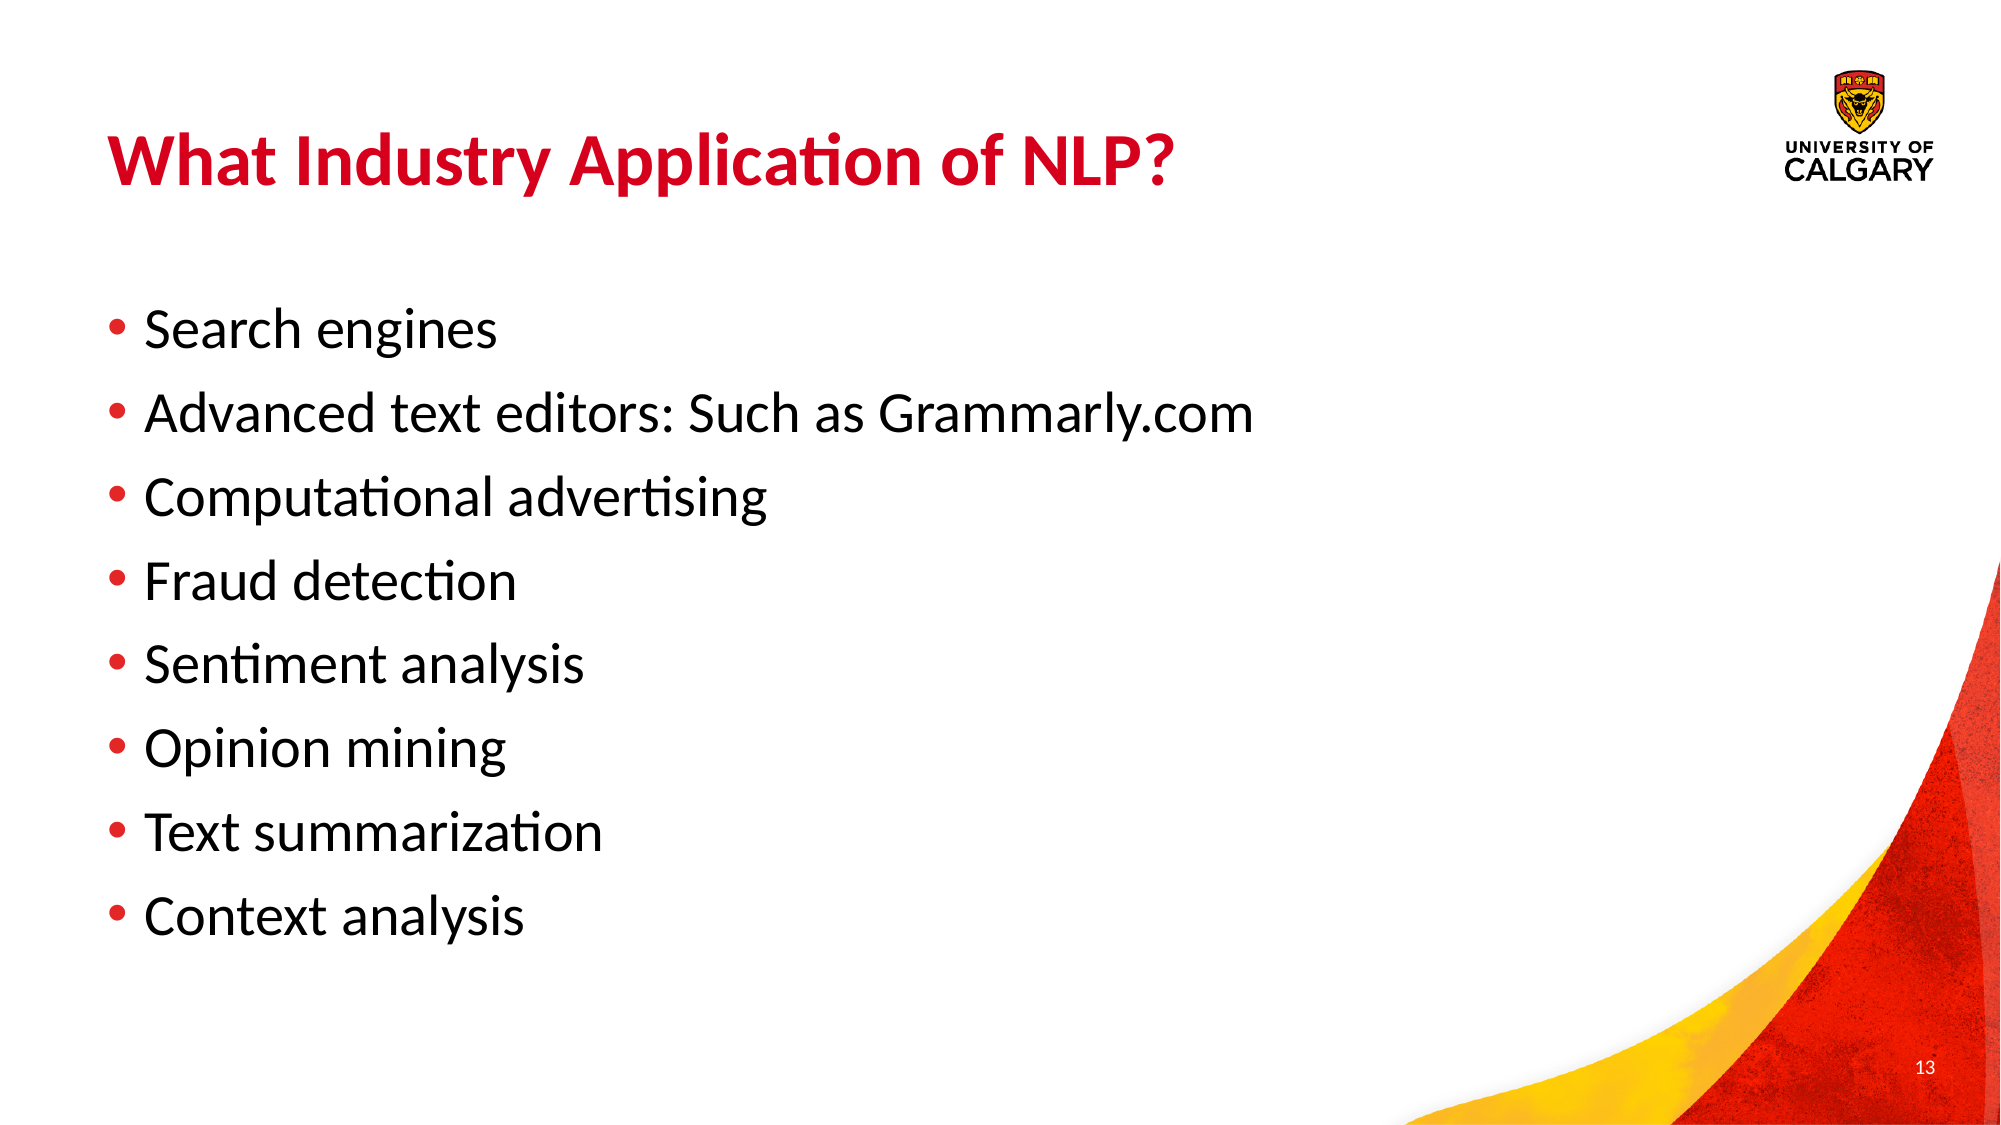

# What Industry Application of NLP?
Search engines
Advanced text editors: Such as Grammarly.com
Computational advertising
Fraud detection
Sentiment analysis
Opinion mining
Text summarization
Context analysis
13